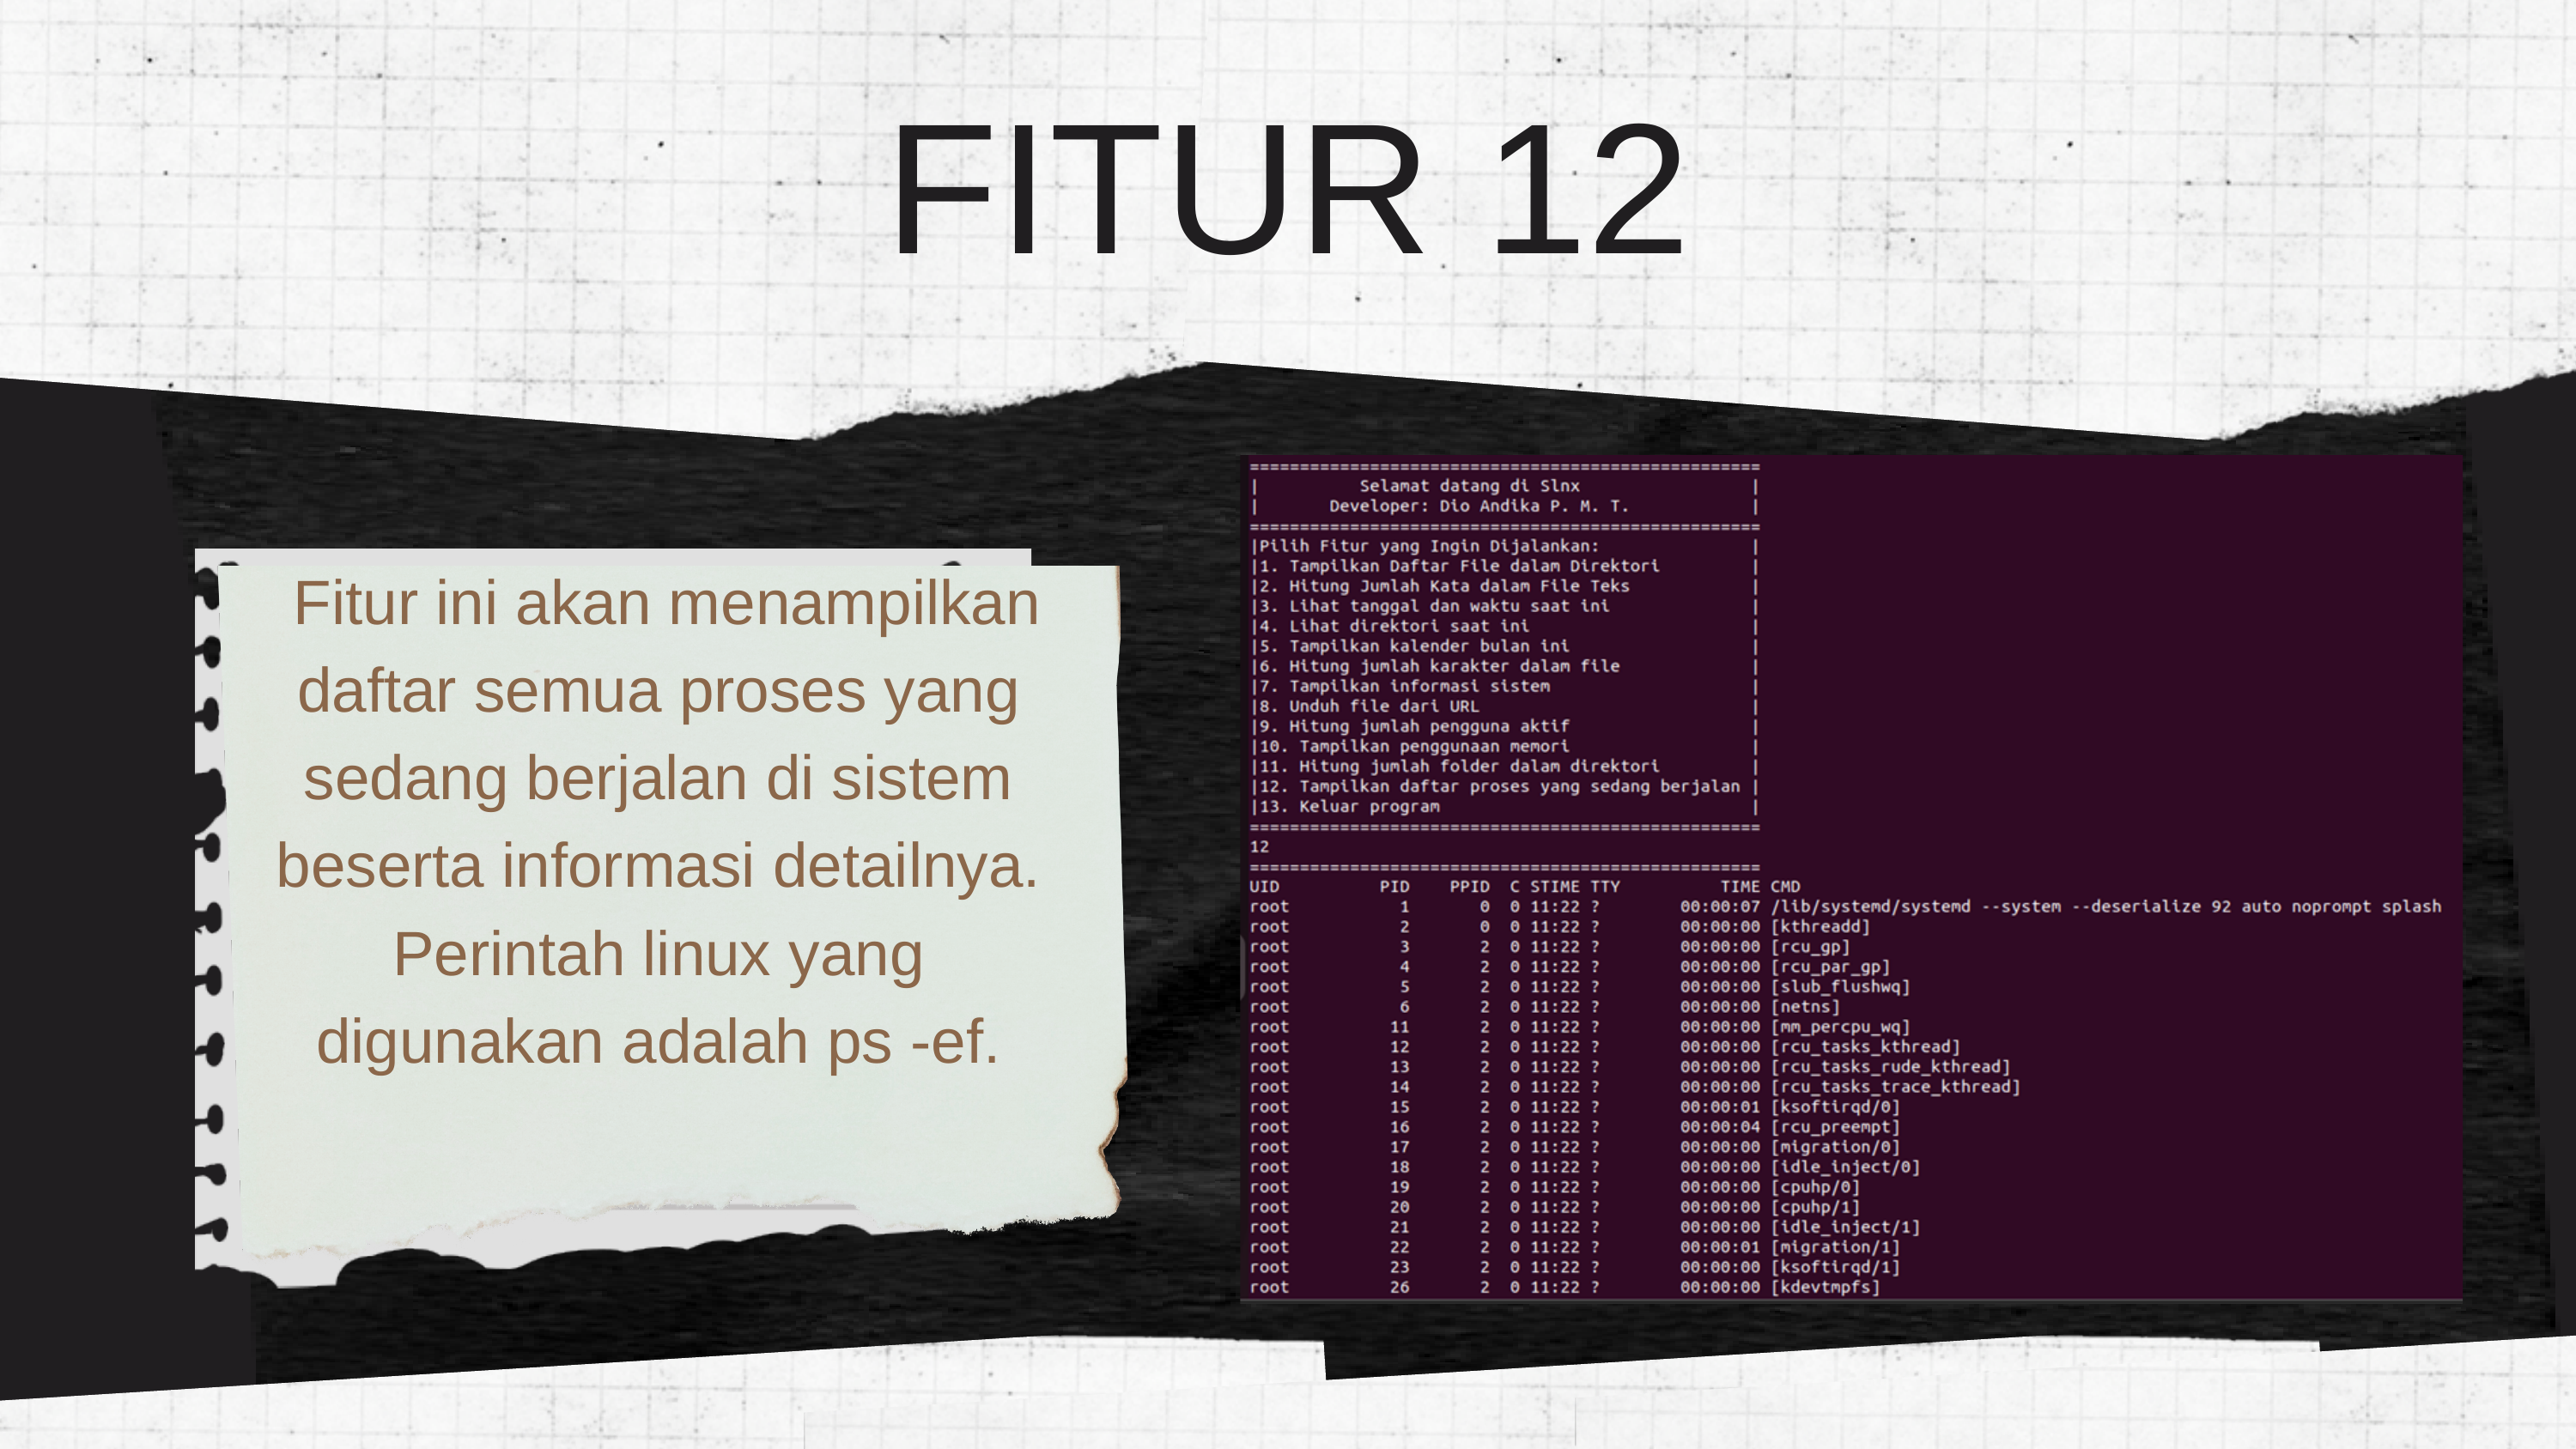

FITUR 12

 Fitur ini akan menampilkan daftar semua proses yang sedang berjalan di sistem beserta informasi detailnya. Perintah linux yang digunakan adalah ps -ef.